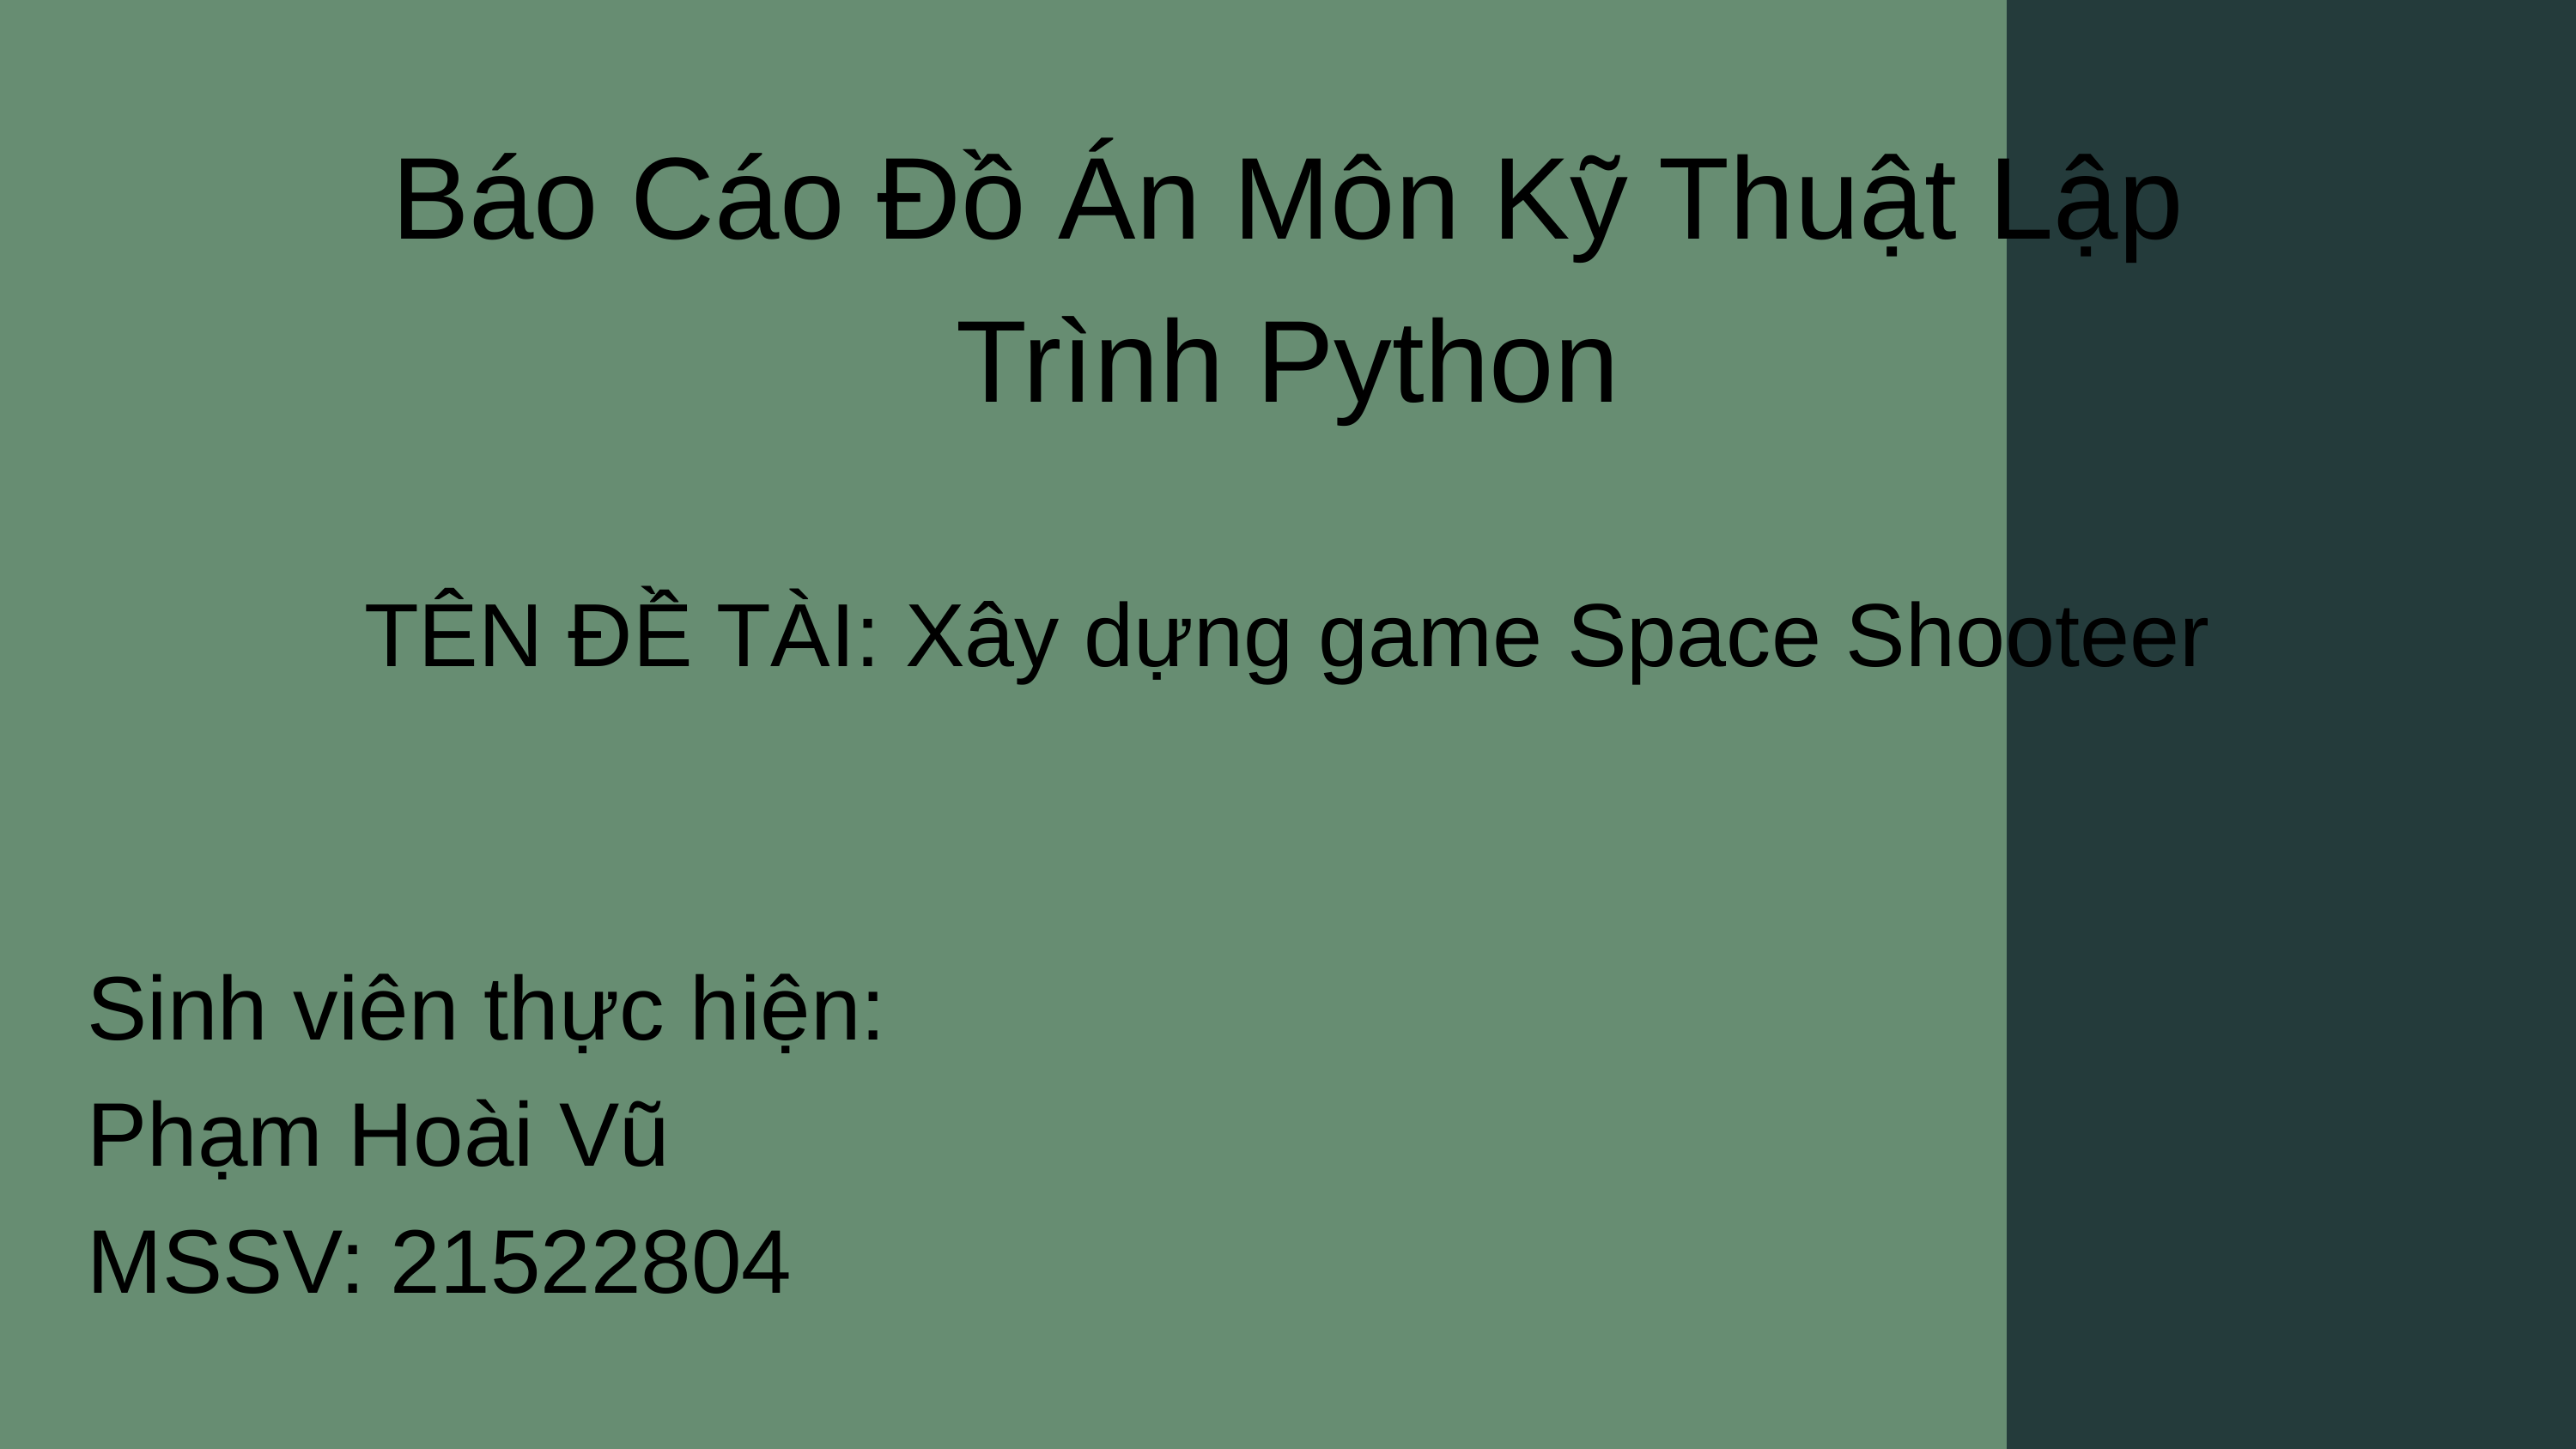

Báo Cáo Đồ Án Môn Kỹ Thuật Lập Trình Python
TÊN ĐỀ TÀI: Xây dựng game Space Shooteer
Sinh viên thực hiện:
Phạm Hoài Vũ
MSSV: 21522804